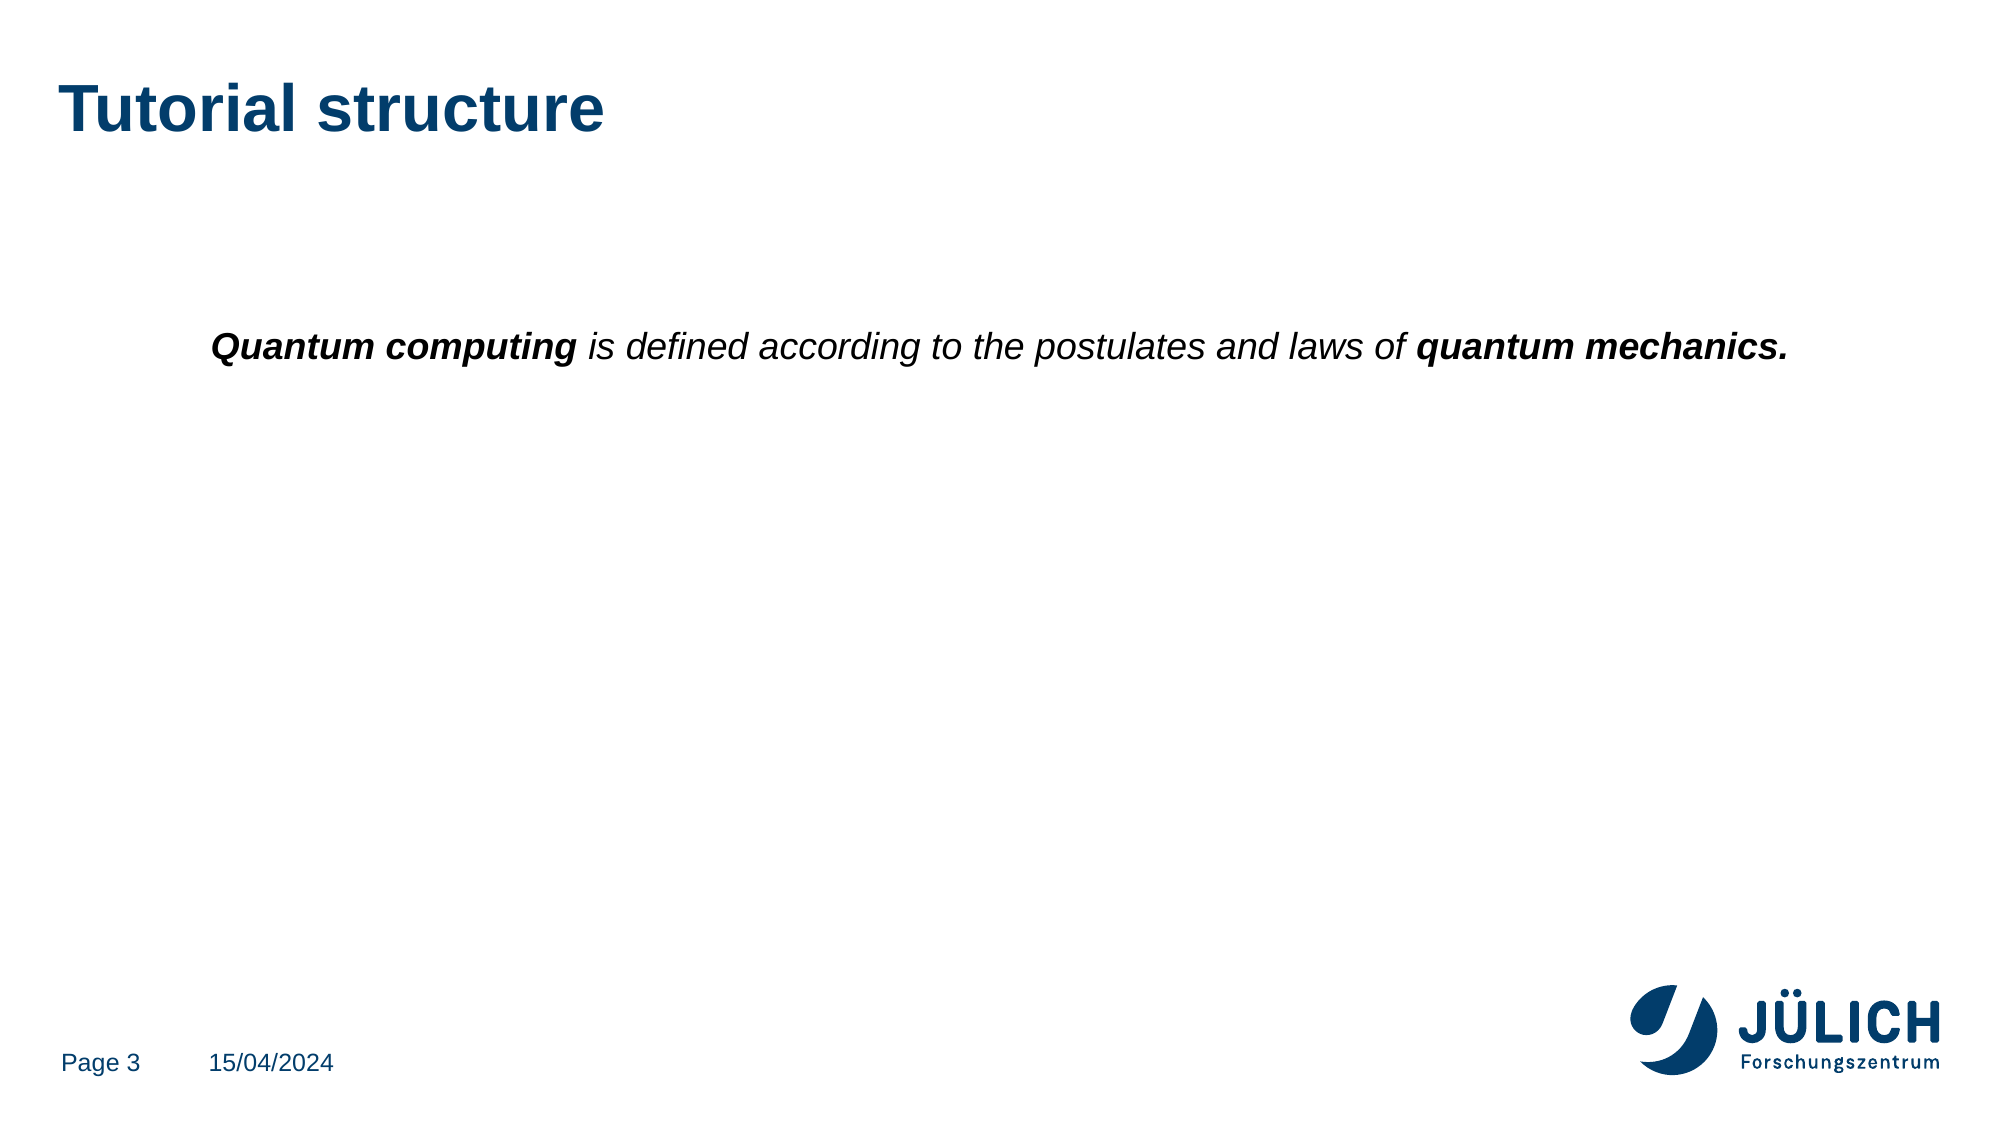

# Tutorial structure
Quantum computing is defined according to the postulates and laws of quantum mechanics.
Page 3
15/04/2024